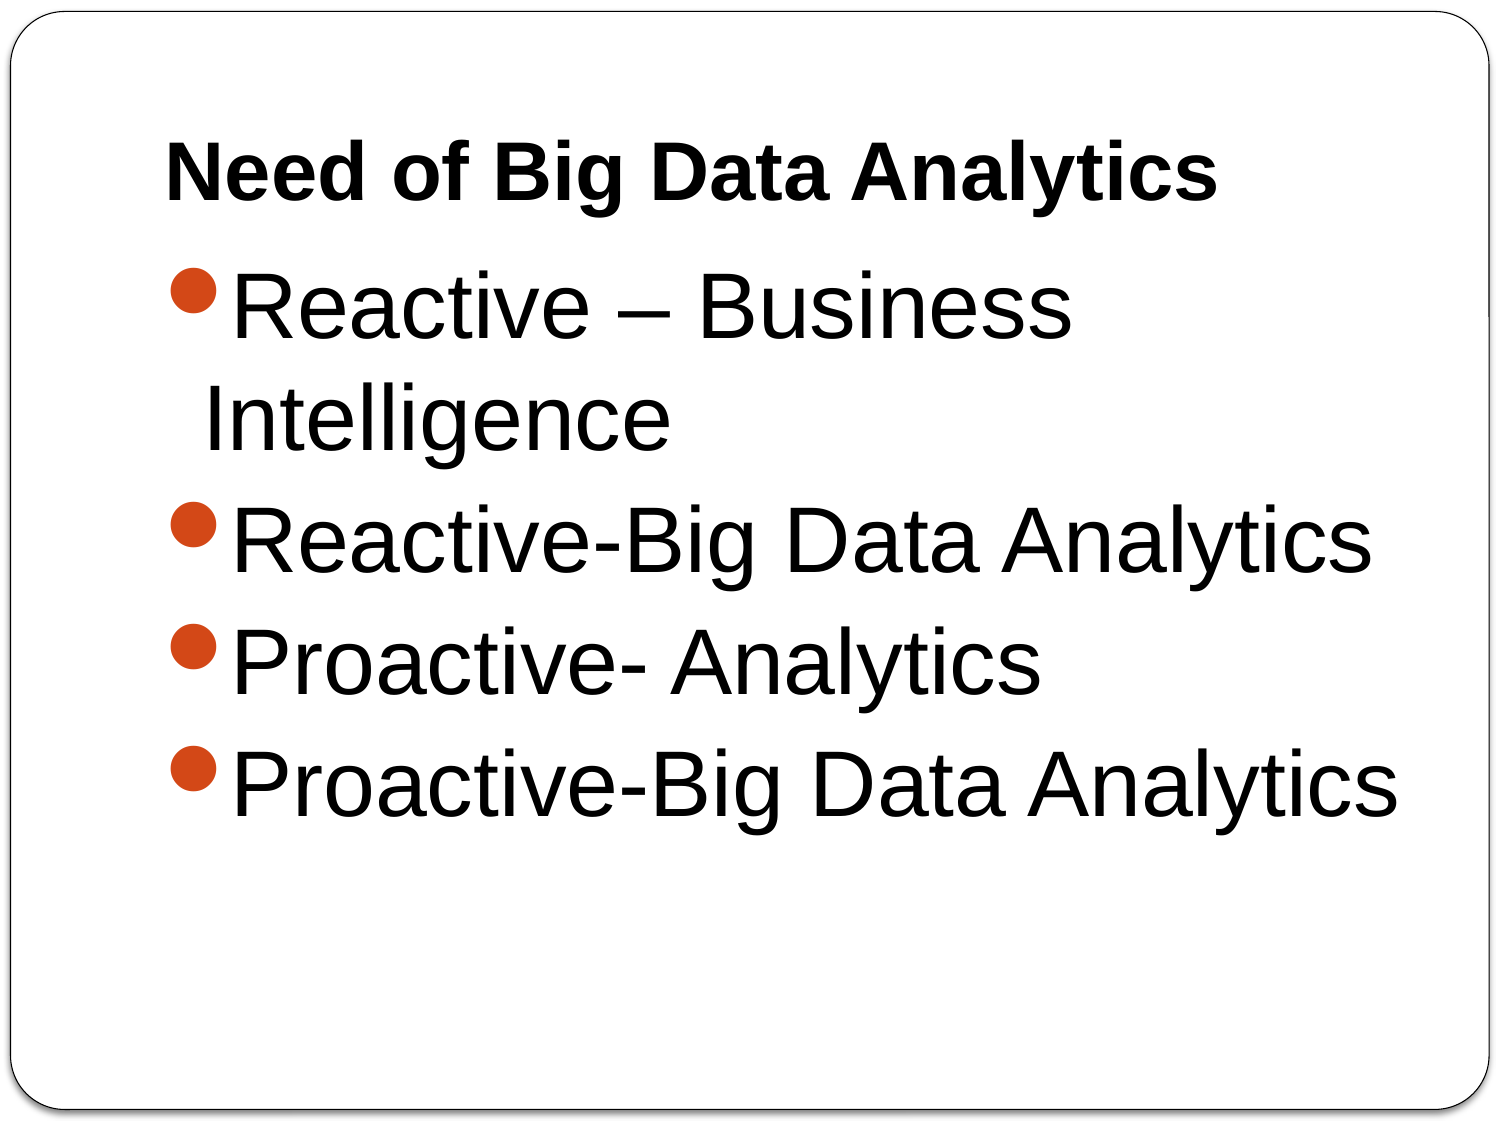

# Need of Big Data Analytics
Reactive – Business Intelligence
Reactive-Big Data Analytics
Proactive- Analytics
Proactive-Big Data Analytics